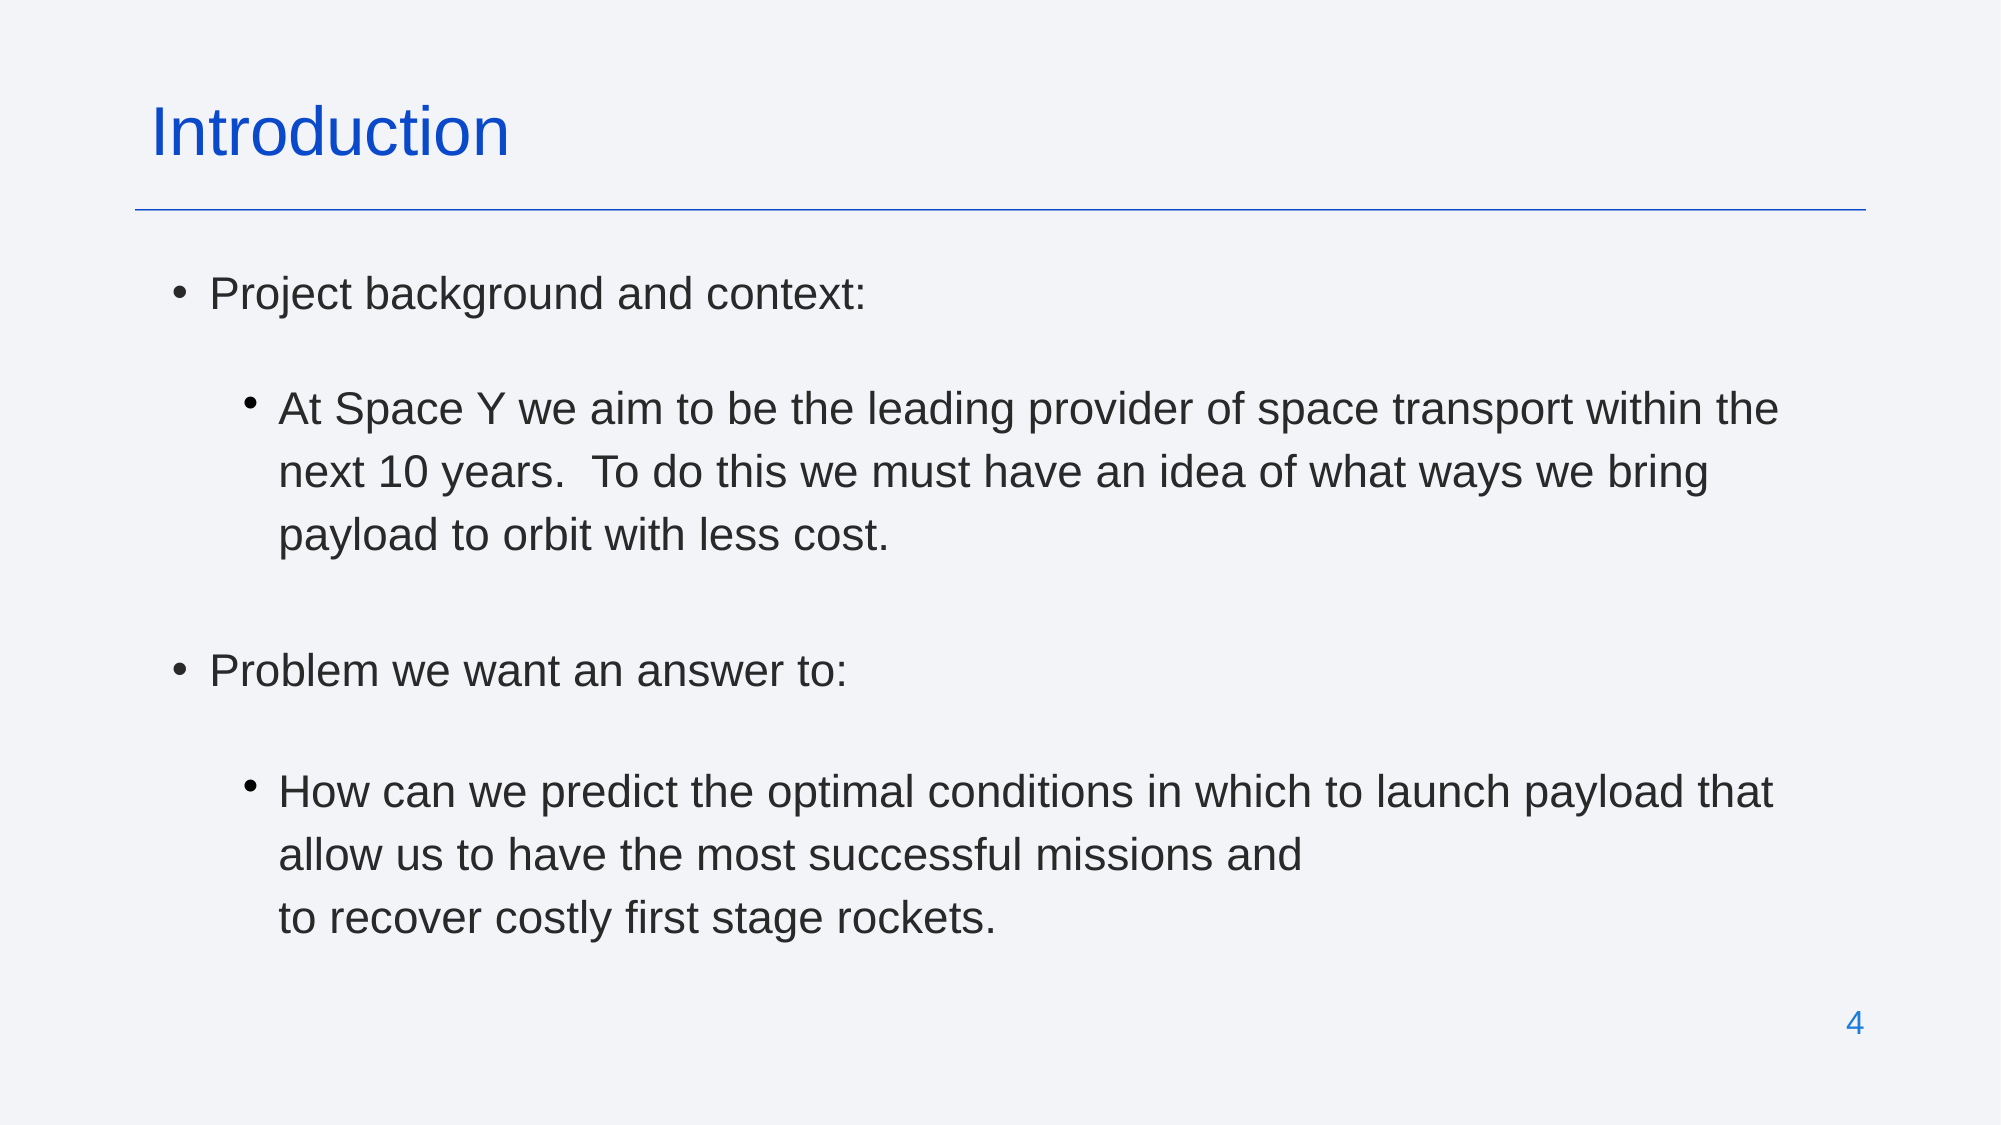

Introduction
Project background and context:
At Space Y we aim to be the leading provider of space transport within the next 10 years.  To do this we must have an idea of what ways we bring payload to orbit with less cost.
Problem we want an answer to:
How can we predict the optimal conditions in which to launch payload that allow us to have the most successful missions and
to recover costly first stage rockets.
4